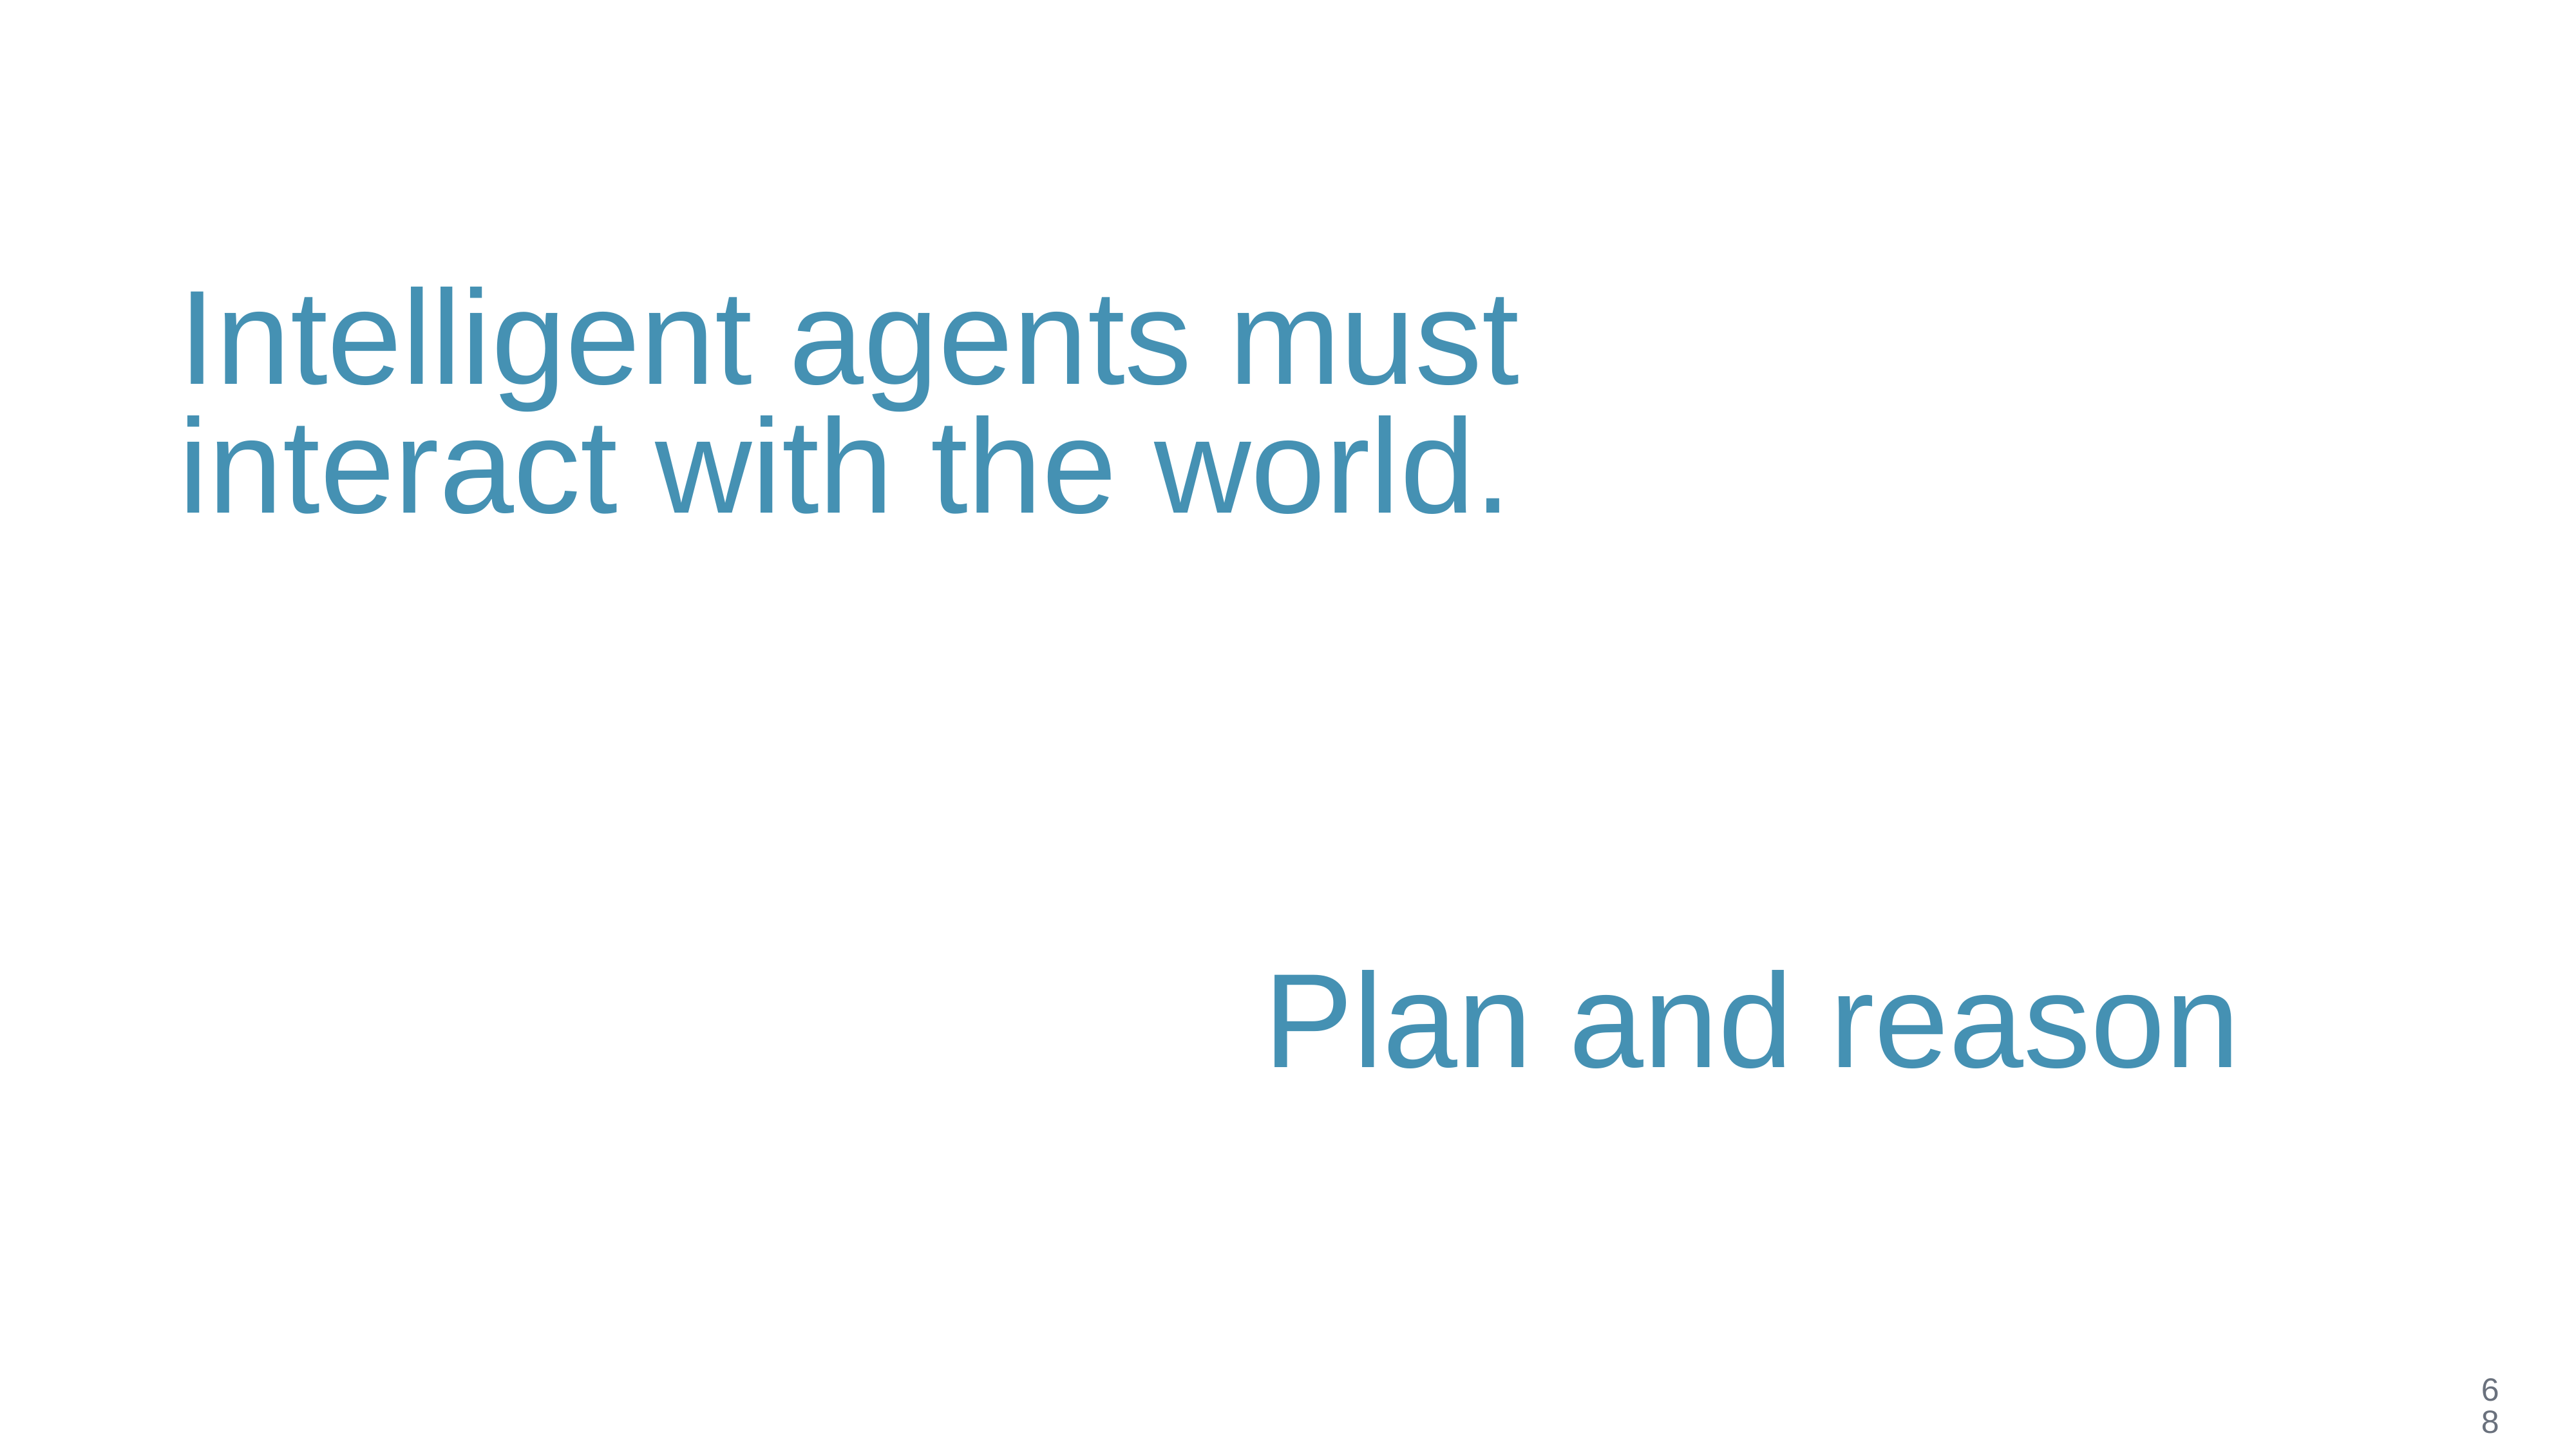

# Intelligent agents must interact with the world.
Plan and reason
68